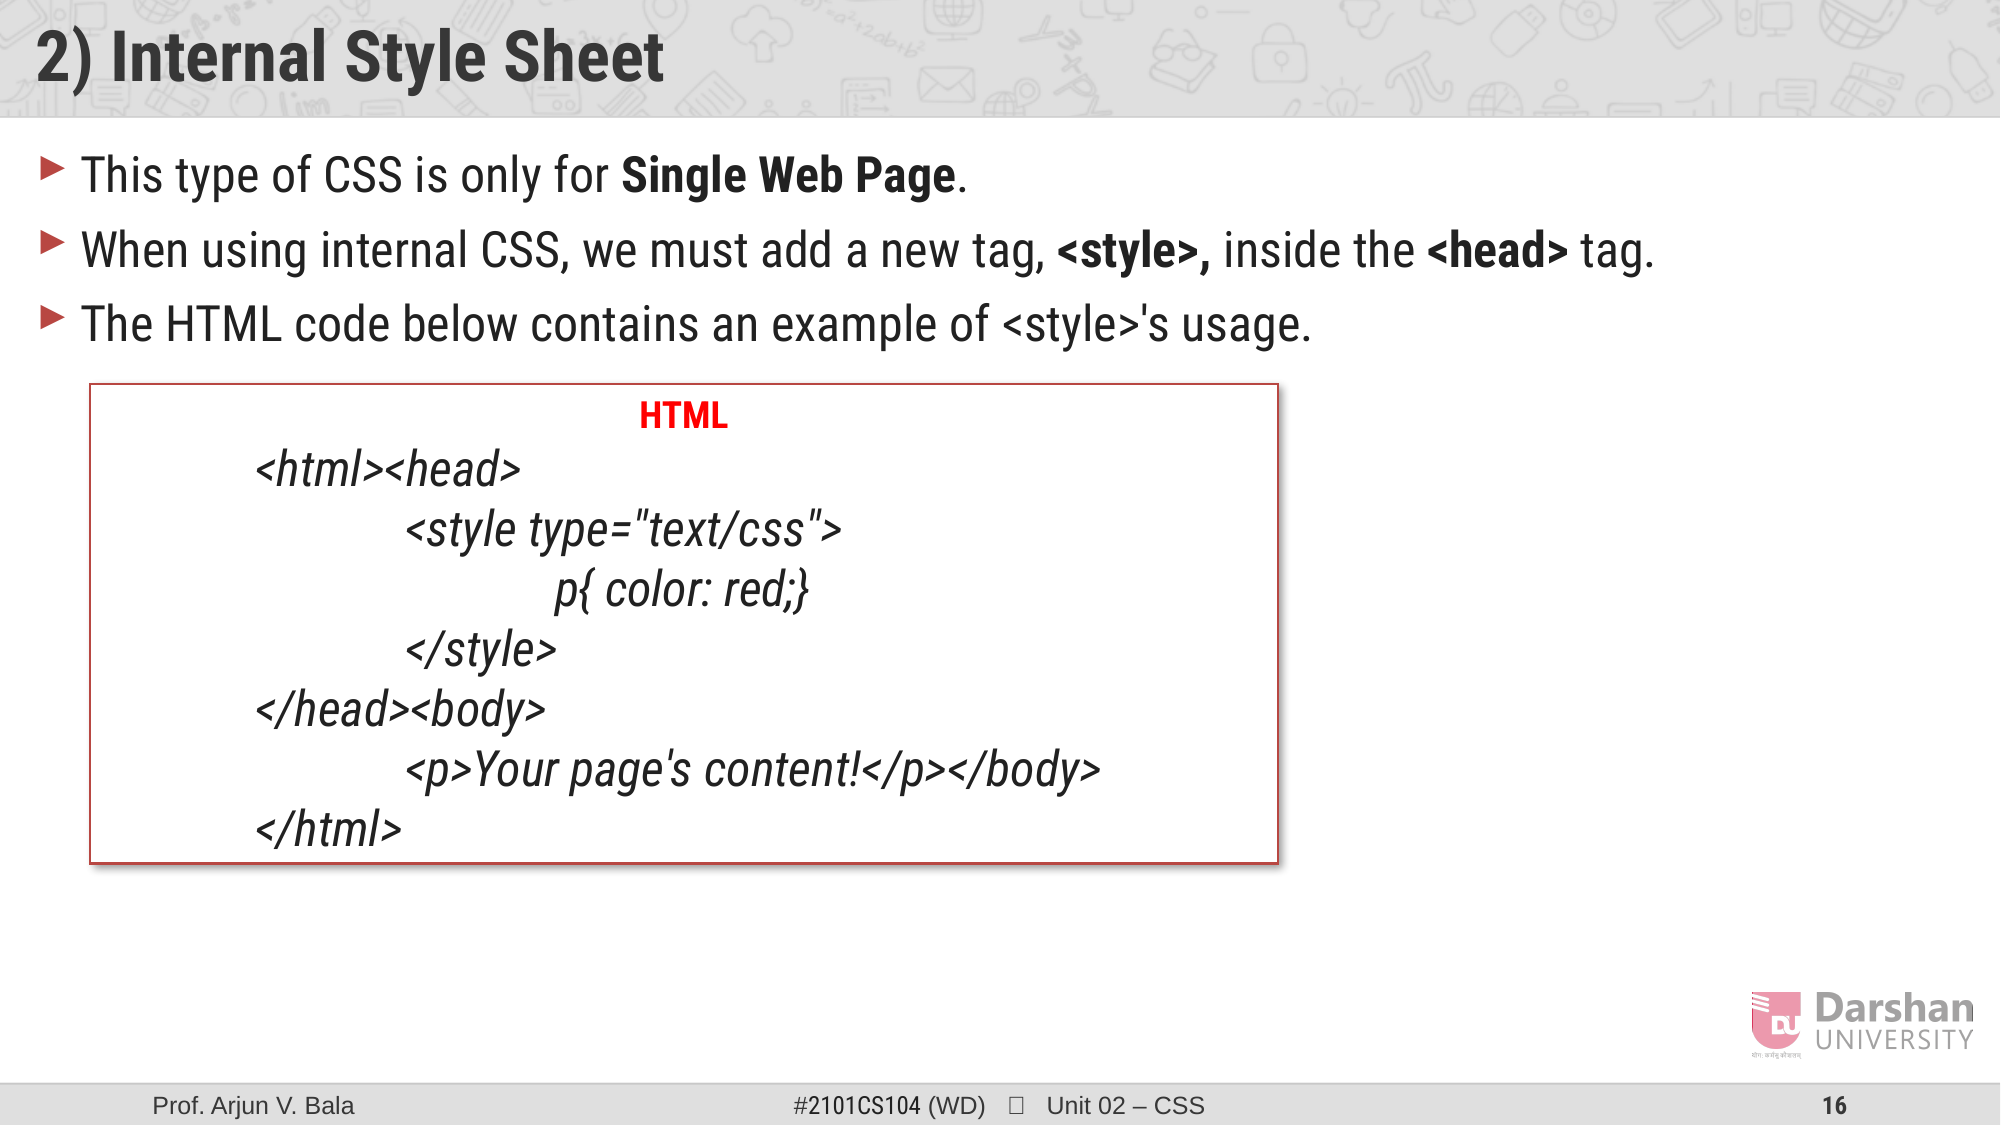

# 2) Internal Style Sheet
This type of CSS is only for Single Web Page.
When using internal CSS, we must add a new tag, <style>, inside the <head> tag.
The HTML code below contains an example of <style>'s usage.
HTML
<html><head>
	<style type="text/css">
		p{ color: red;}
	</style>
</head><body>
	<p>Your page's content!</p></body>
</html>